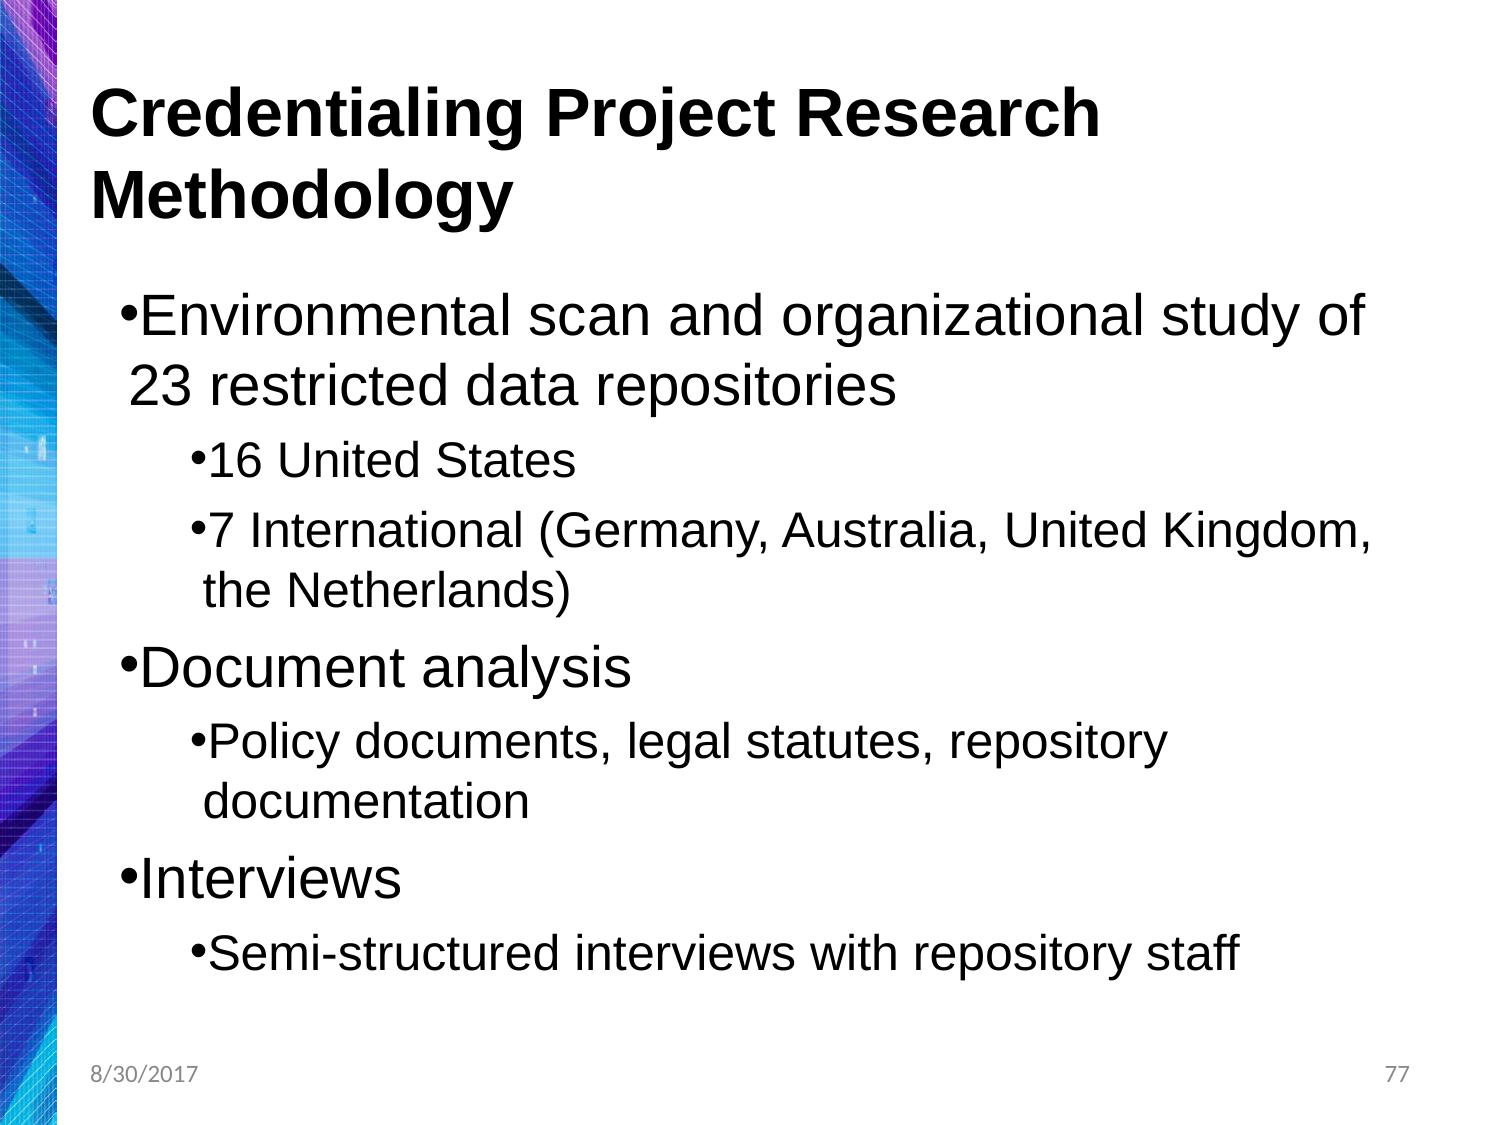

# Credentialing Project Research Methodology
Environmental scan and organizational study of 23 restricted data repositories
16 United States
7 International (Germany, Australia, United Kingdom, the Netherlands)
Document analysis
Policy documents, legal statutes, repository documentation
Interviews
Semi-structured interviews with repository staff
8/30/2017

77